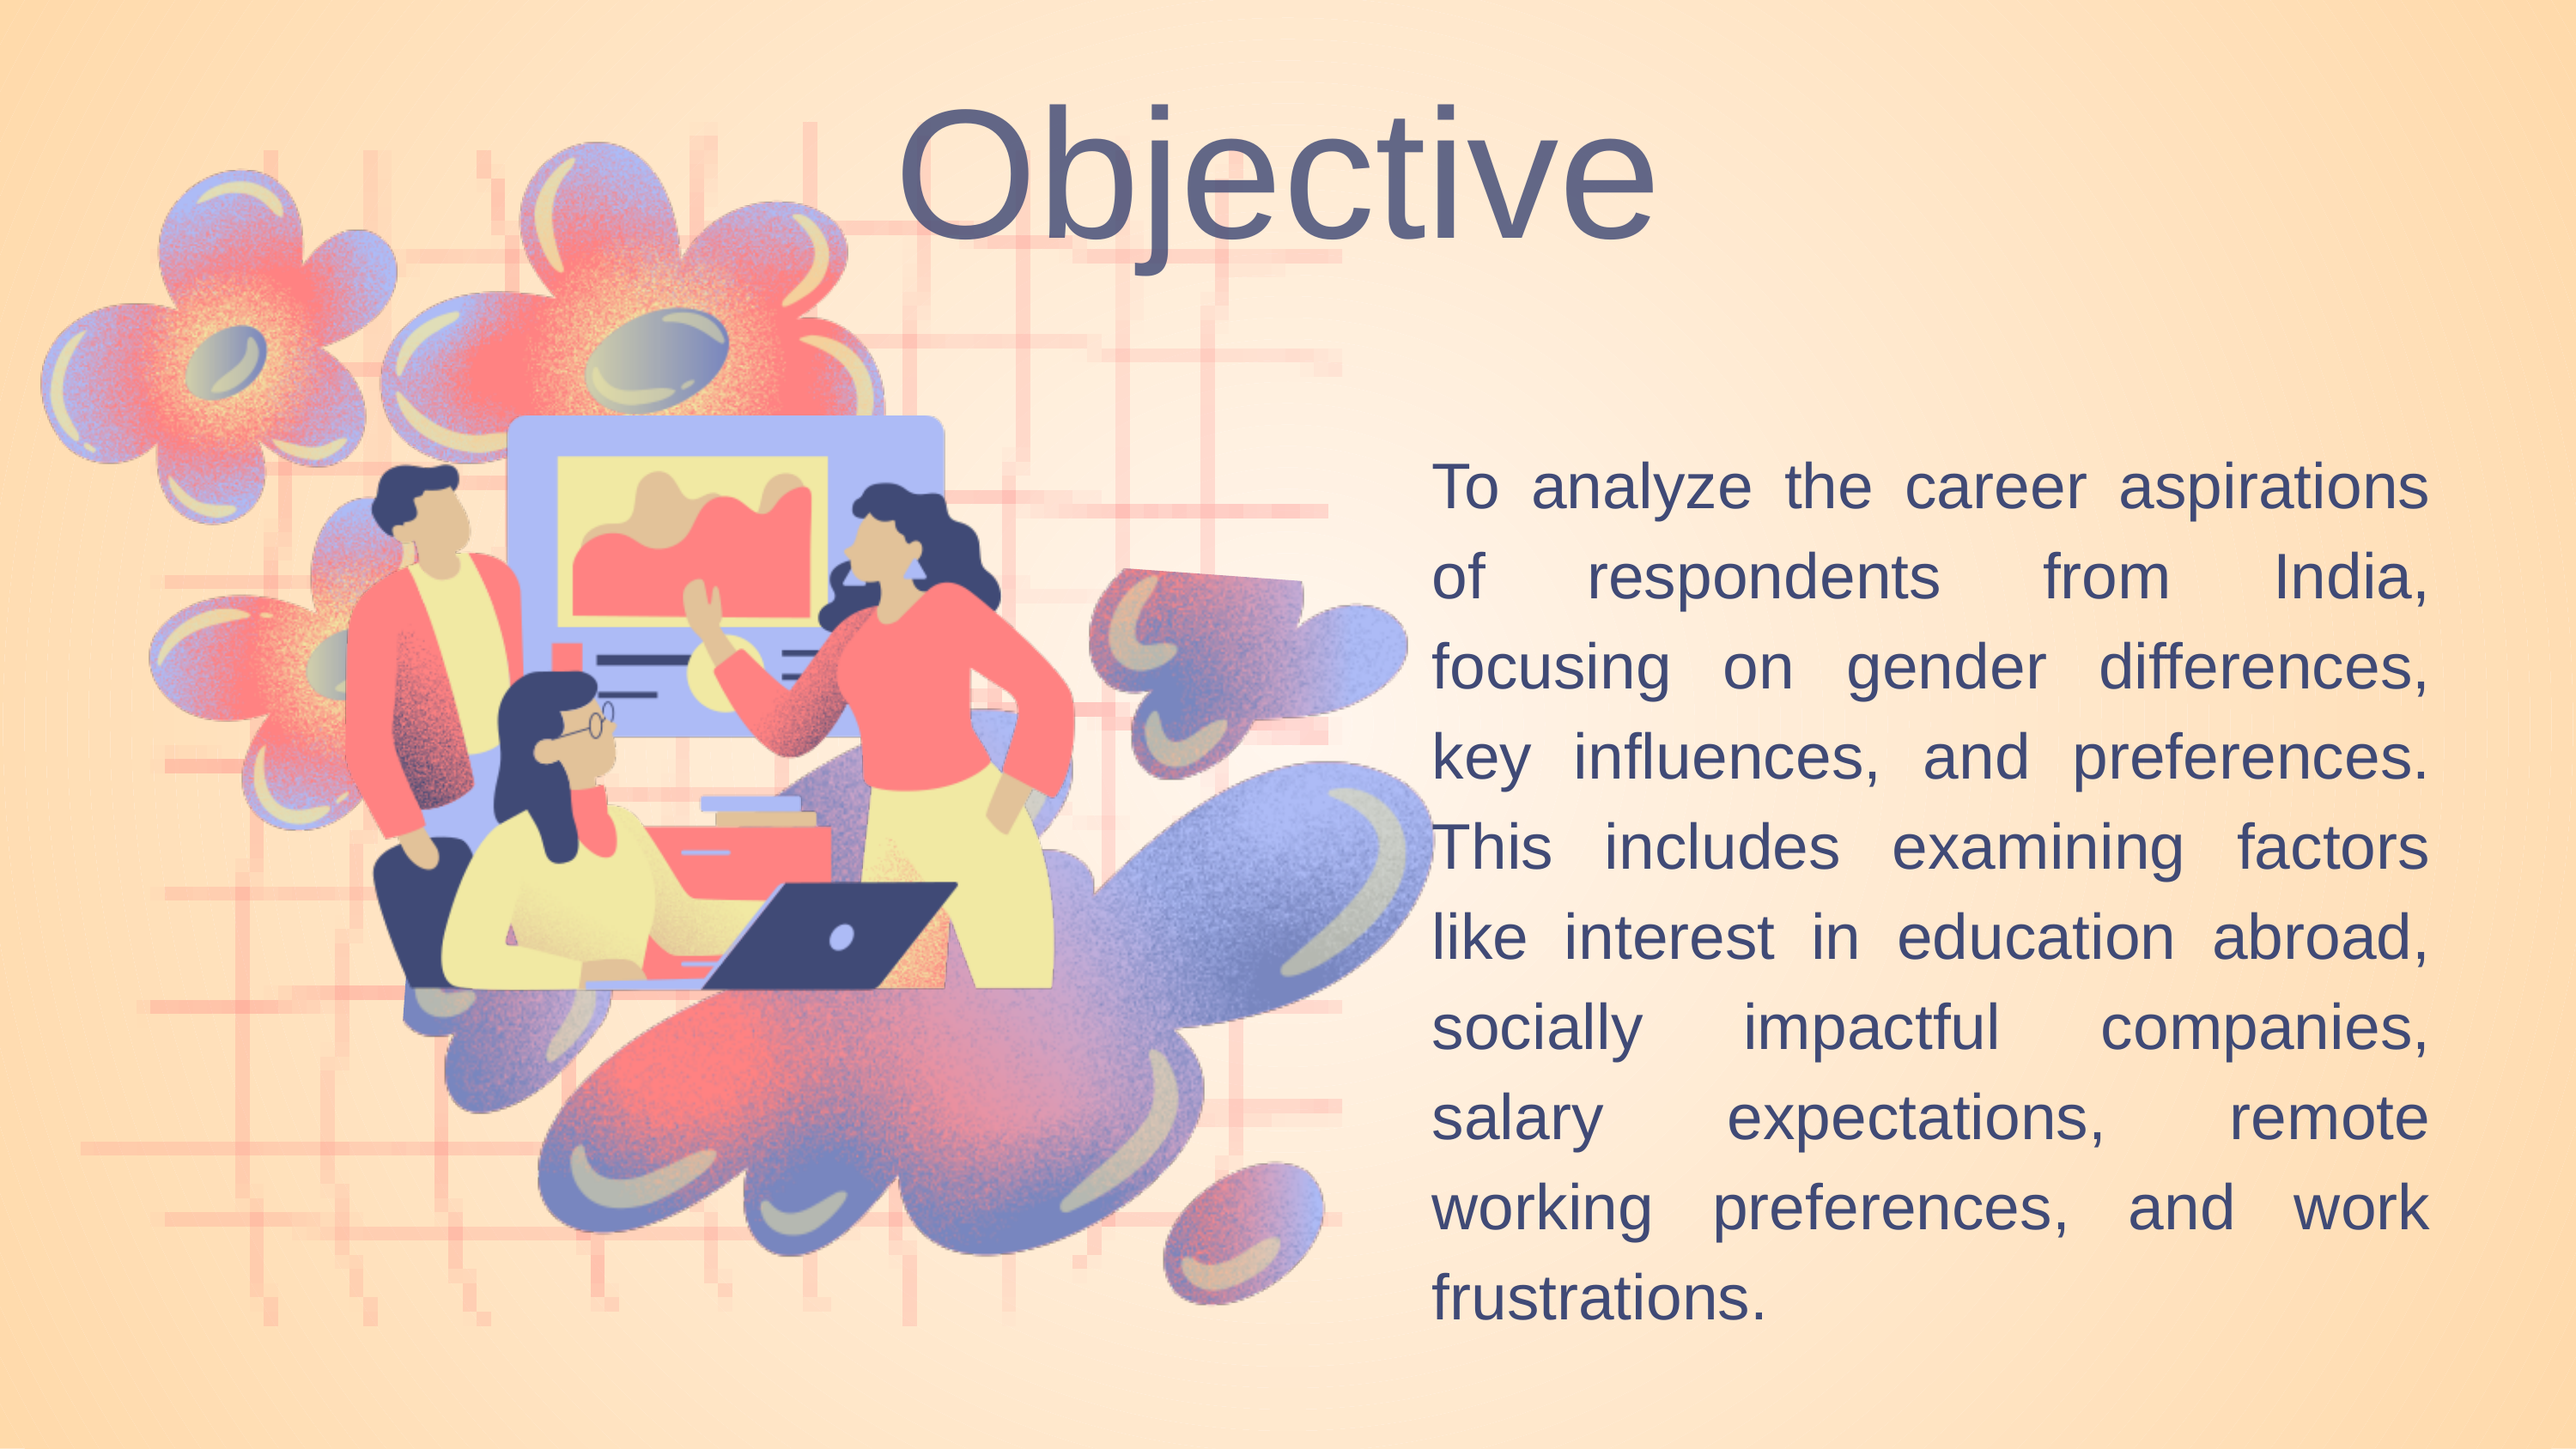

Objective

To analyze the career aspirations of respondents from India, focusing on gender differences, key influences, and preferences. This includes examining factors like interest in education abroad, socially impactful companies, salary expectations, remote working preferences, and work frustrations.